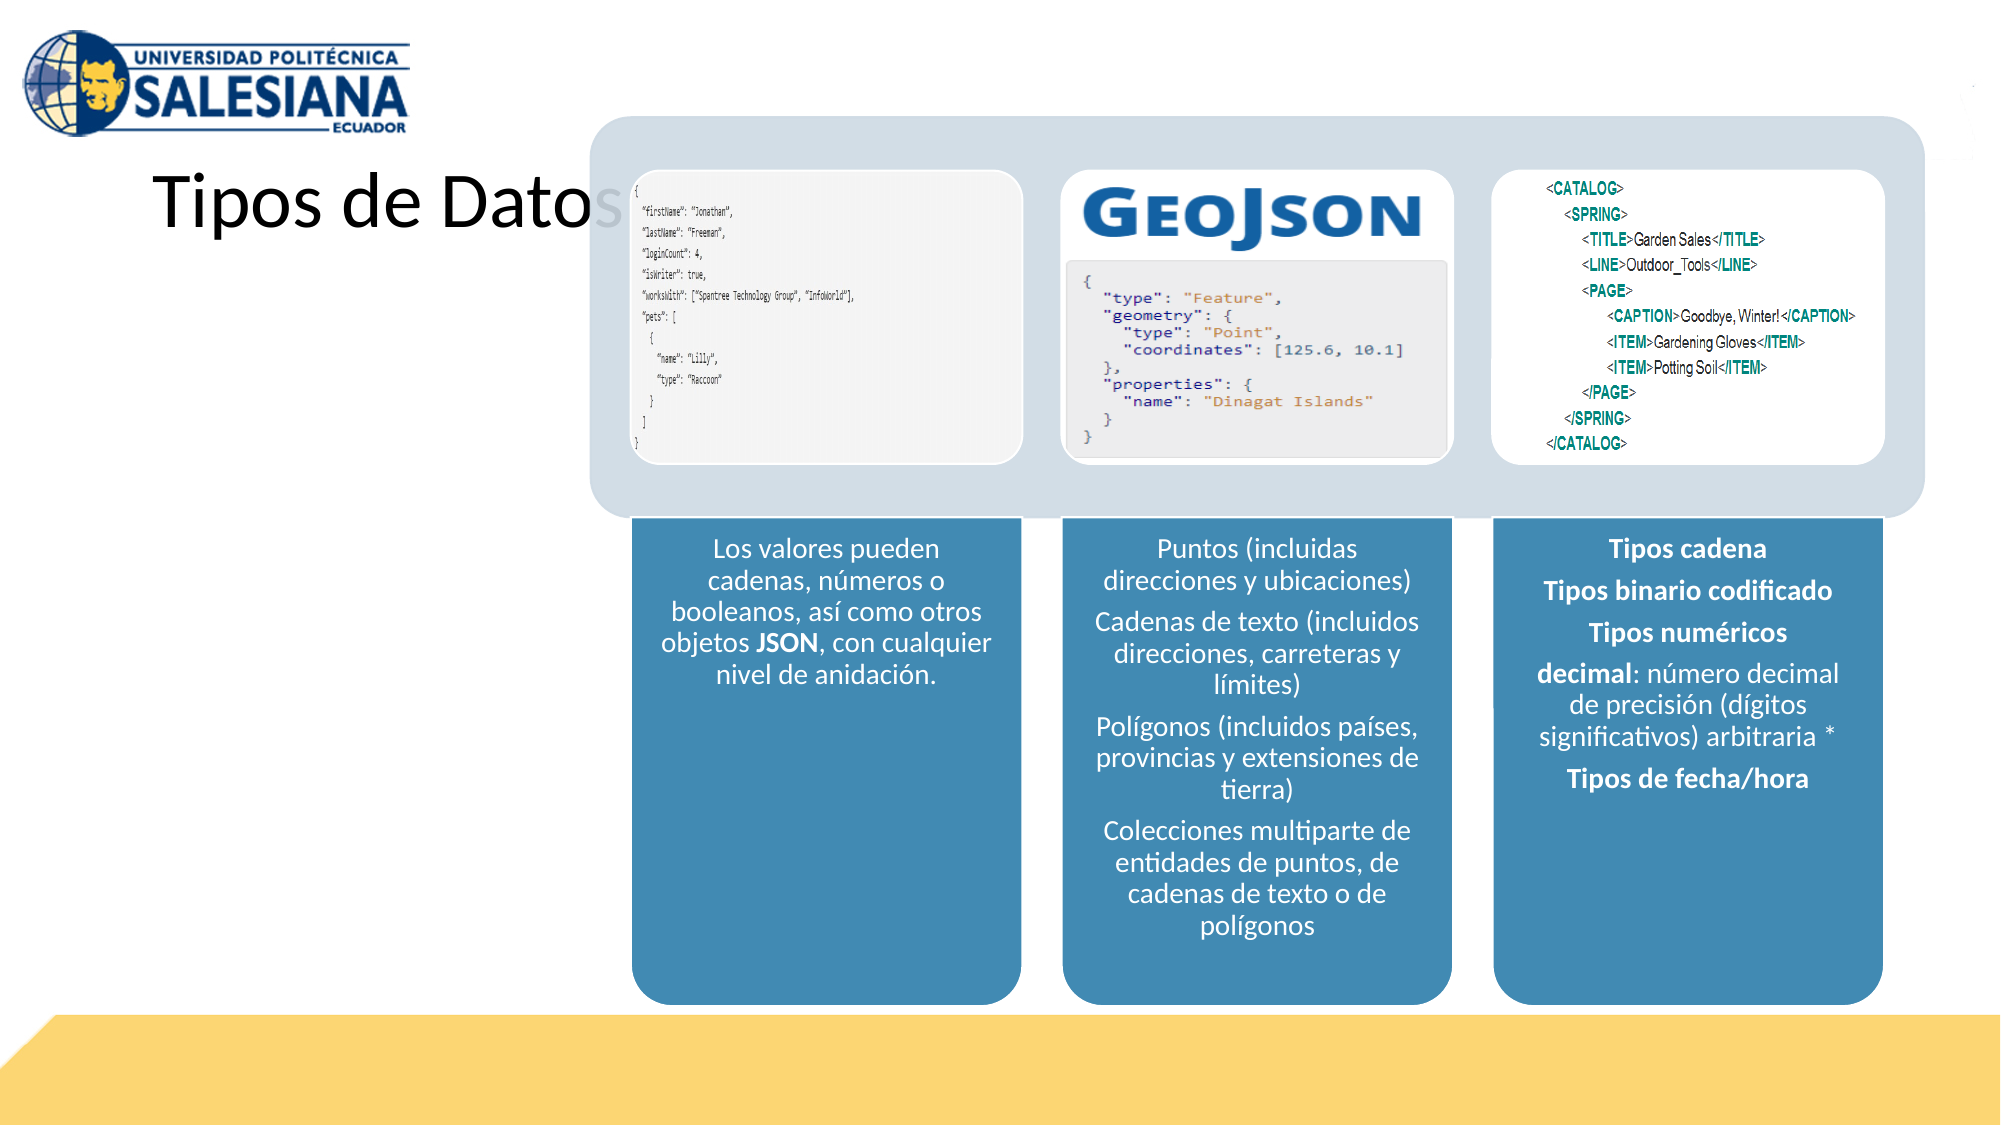

Los valores pueden cadenas, números o booleanos, así como otros objetos JSON, con cualquier nivel de anidación.
Puntos (incluidas direcciones y ubicaciones)
Cadenas de texto (incluidos direcciones, carreteras y límites)
Polígonos (incluidos países, provincias y extensiones de tierra)
Colecciones multiparte de entidades de puntos, de cadenas de texto o de polígonos
Tipos cadena
Tipos binario codificado
Tipos numéricos
decimal: número decimal de precisión (dígitos significativos) arbitraria *
Tipos de fecha/hora
# Tipos de Datos